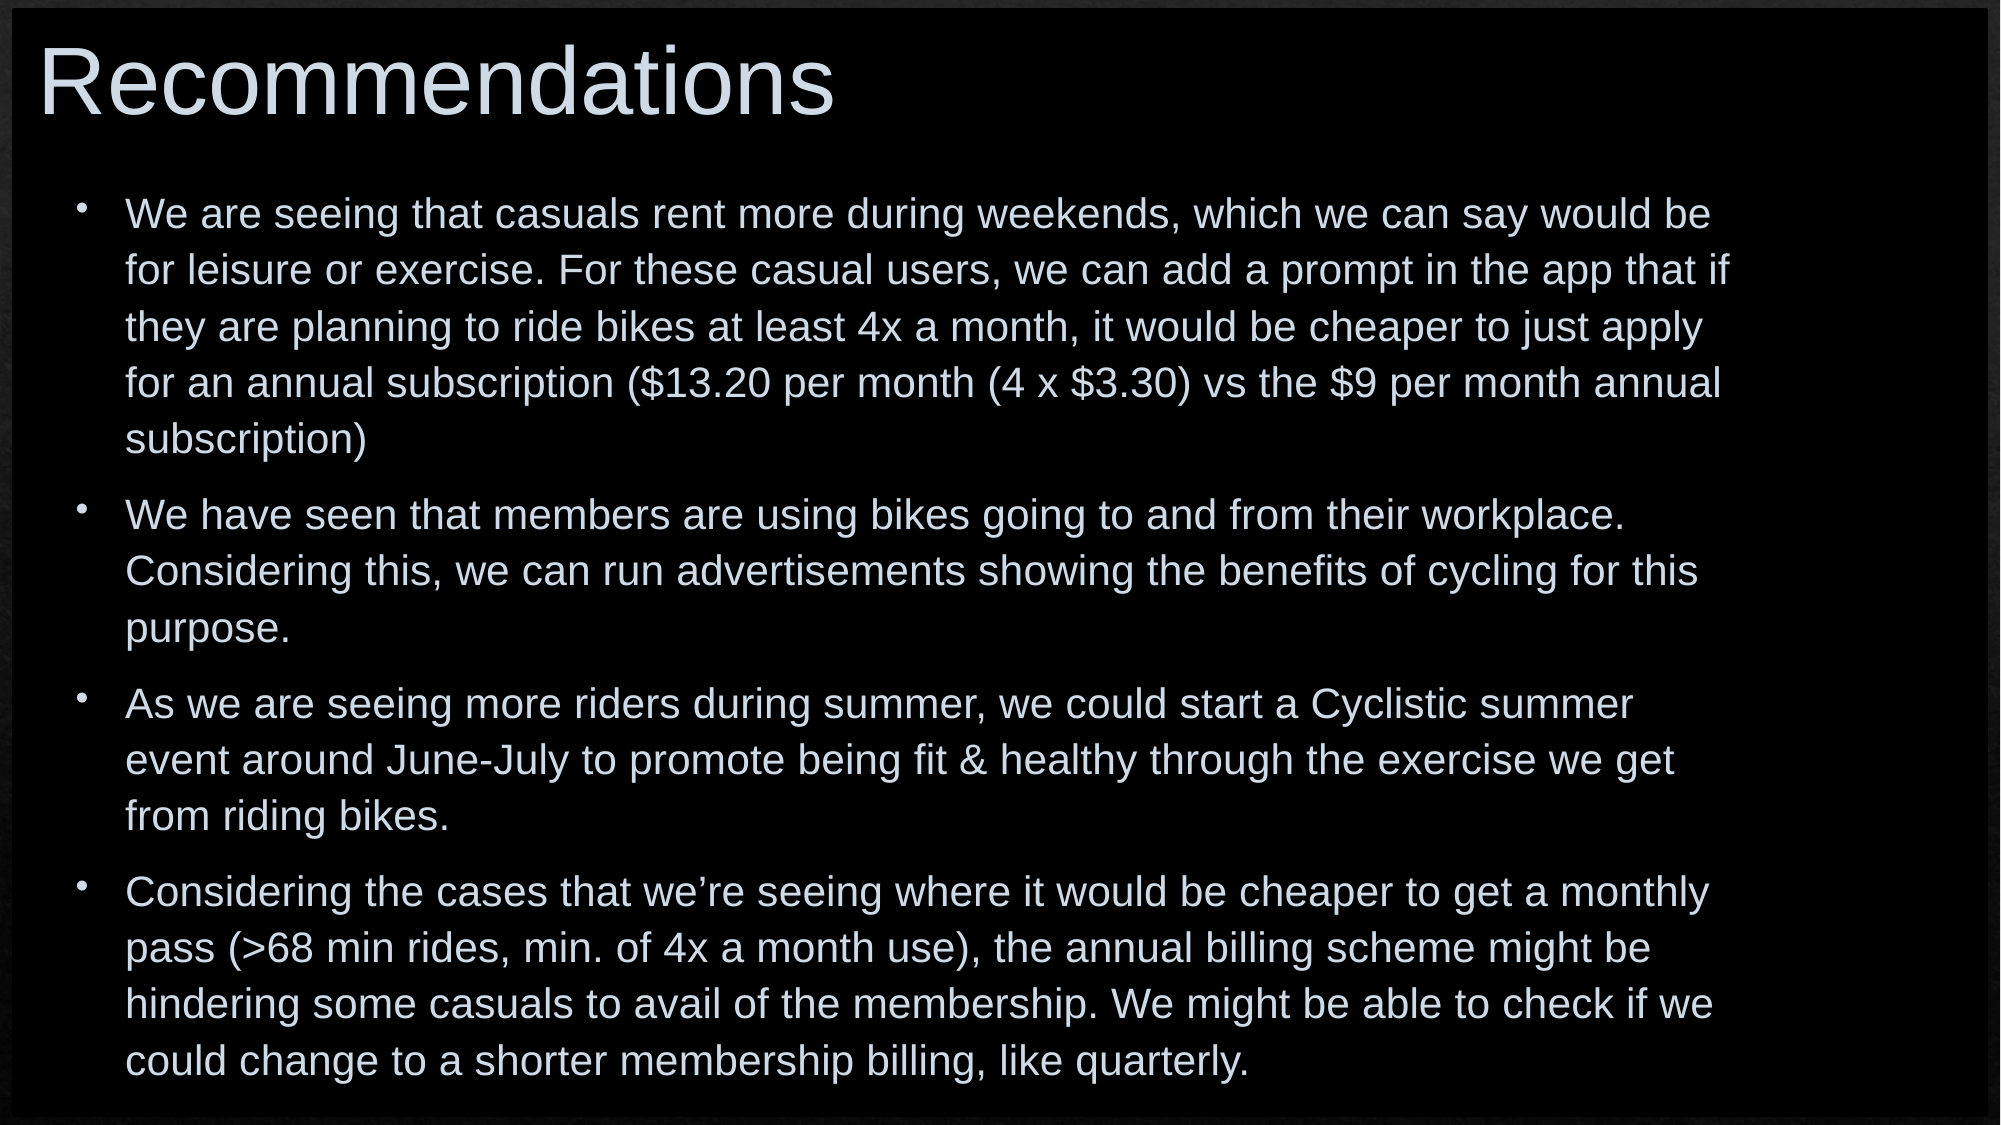

# Recommendations

We are seeing that casuals rent more during weekends, which we can say would be for leisure or exercise. For these casual users, we can add a prompt in the app that if they are planning to ride bikes at least 4x a month, it would be cheaper to just apply for an annual subscription ($13.20 per month (4 x $3.30) vs the $9 per month annual subscription)
We have seen that members are using bikes going to and from their workplace. Considering this, we can run advertisements showing the benefits of cycling for this purpose.
As we are seeing more riders during summer, we could start a Cyclistic summer event around June-July to promote being fit & healthy through the exercise we get from riding bikes.
Considering the cases that we’re seeing where it would be cheaper to get a monthly pass (>68 min rides, min. of 4x a month use), the annual billing scheme might be hindering some casuals to avail of the membership. We might be able to check if we could change to a shorter membership billing, like quarterly.